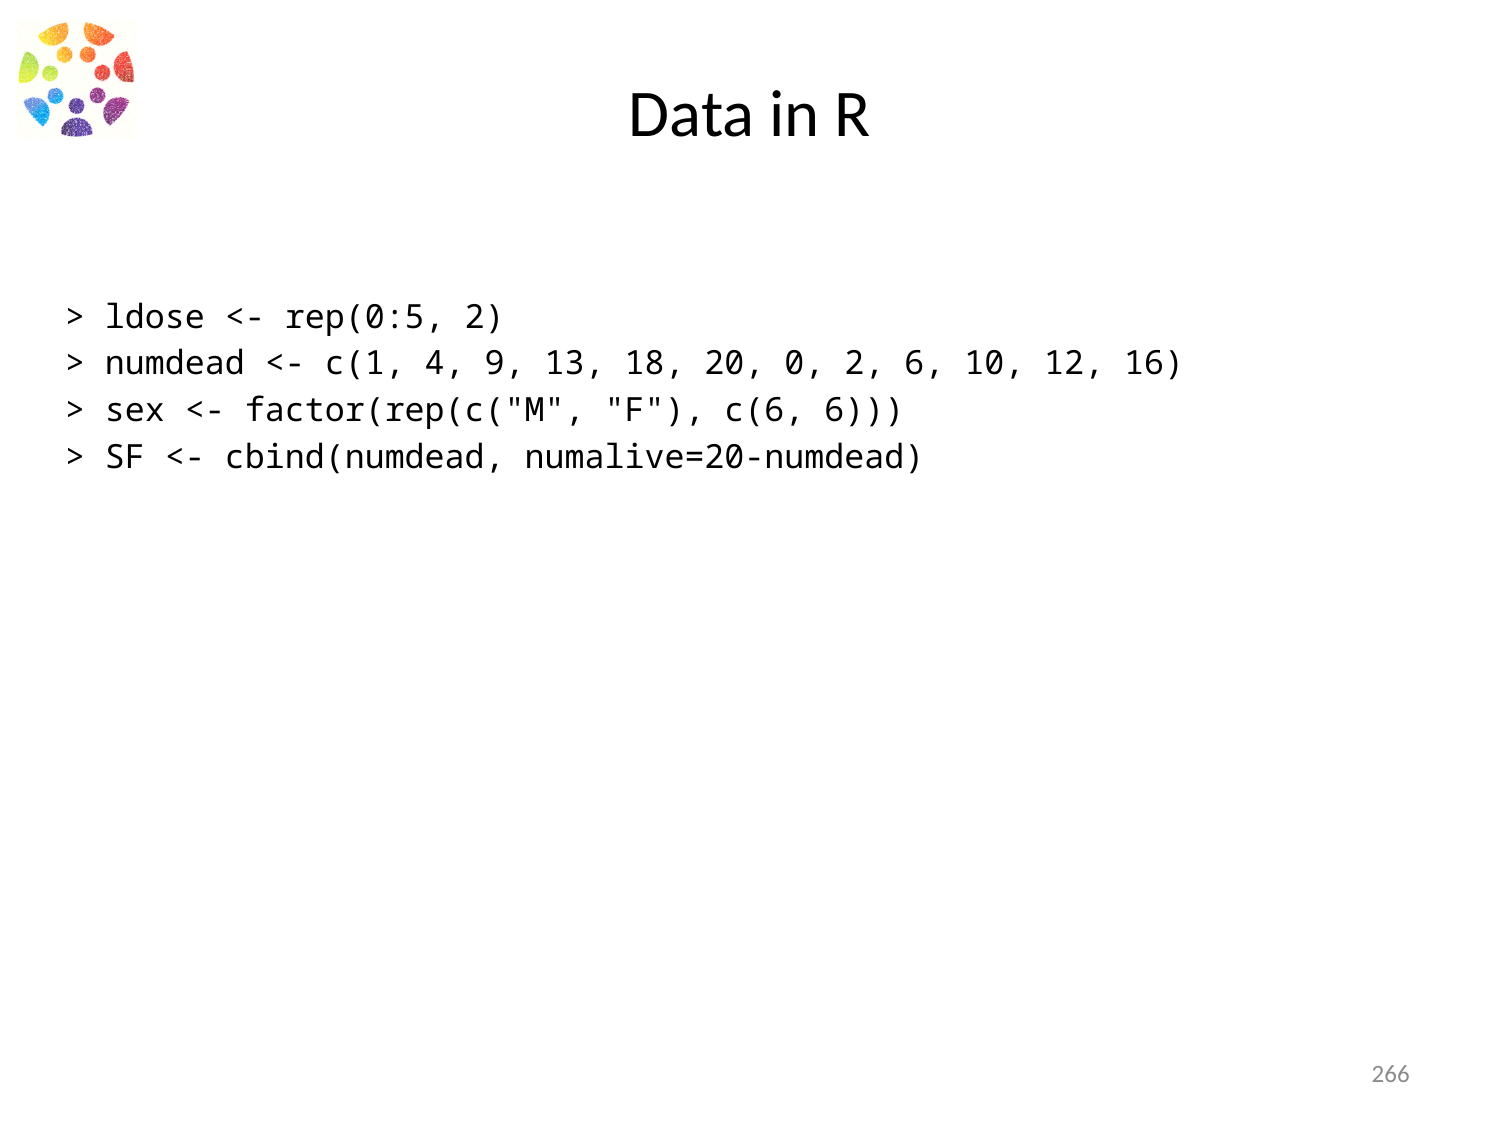

# Data in R
> ldose <- rep(0:5, 2)
> numdead <- c(1, 4, 9, 13, 18, 20, 0, 2, 6, 10, 12, 16)
> sex <- factor(rep(c("M", "F"), c(6, 6)))
> SF <- cbind(numdead, numalive=20-numdead)
266